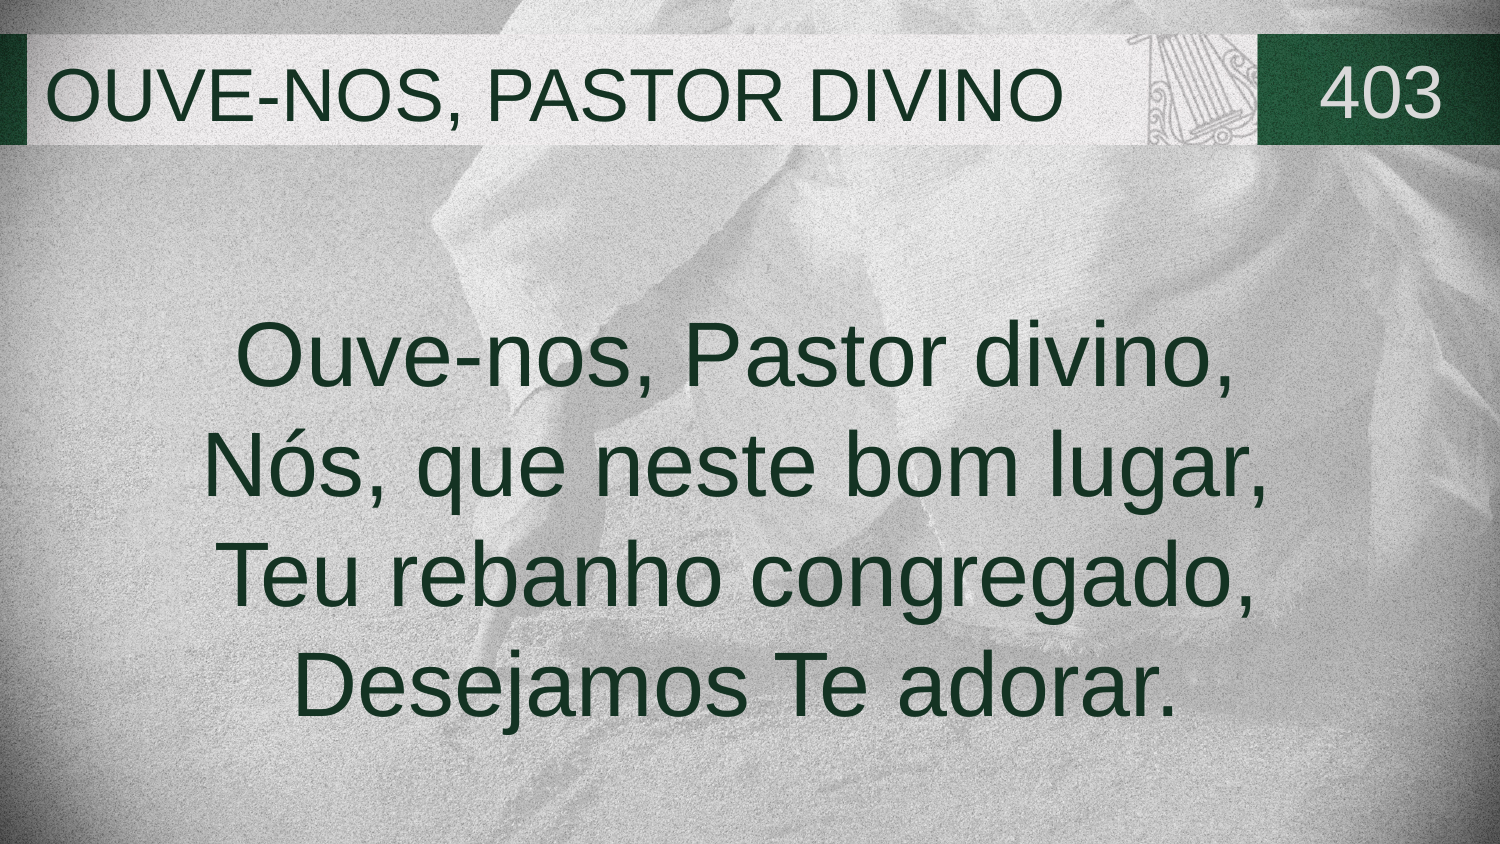

# OUVE-NOS, PASTOR DIVINO
403
Ouve-nos, Pastor divino,
Nós, que neste bom lugar,
Teu rebanho congregado,
Desejamos Te adorar.